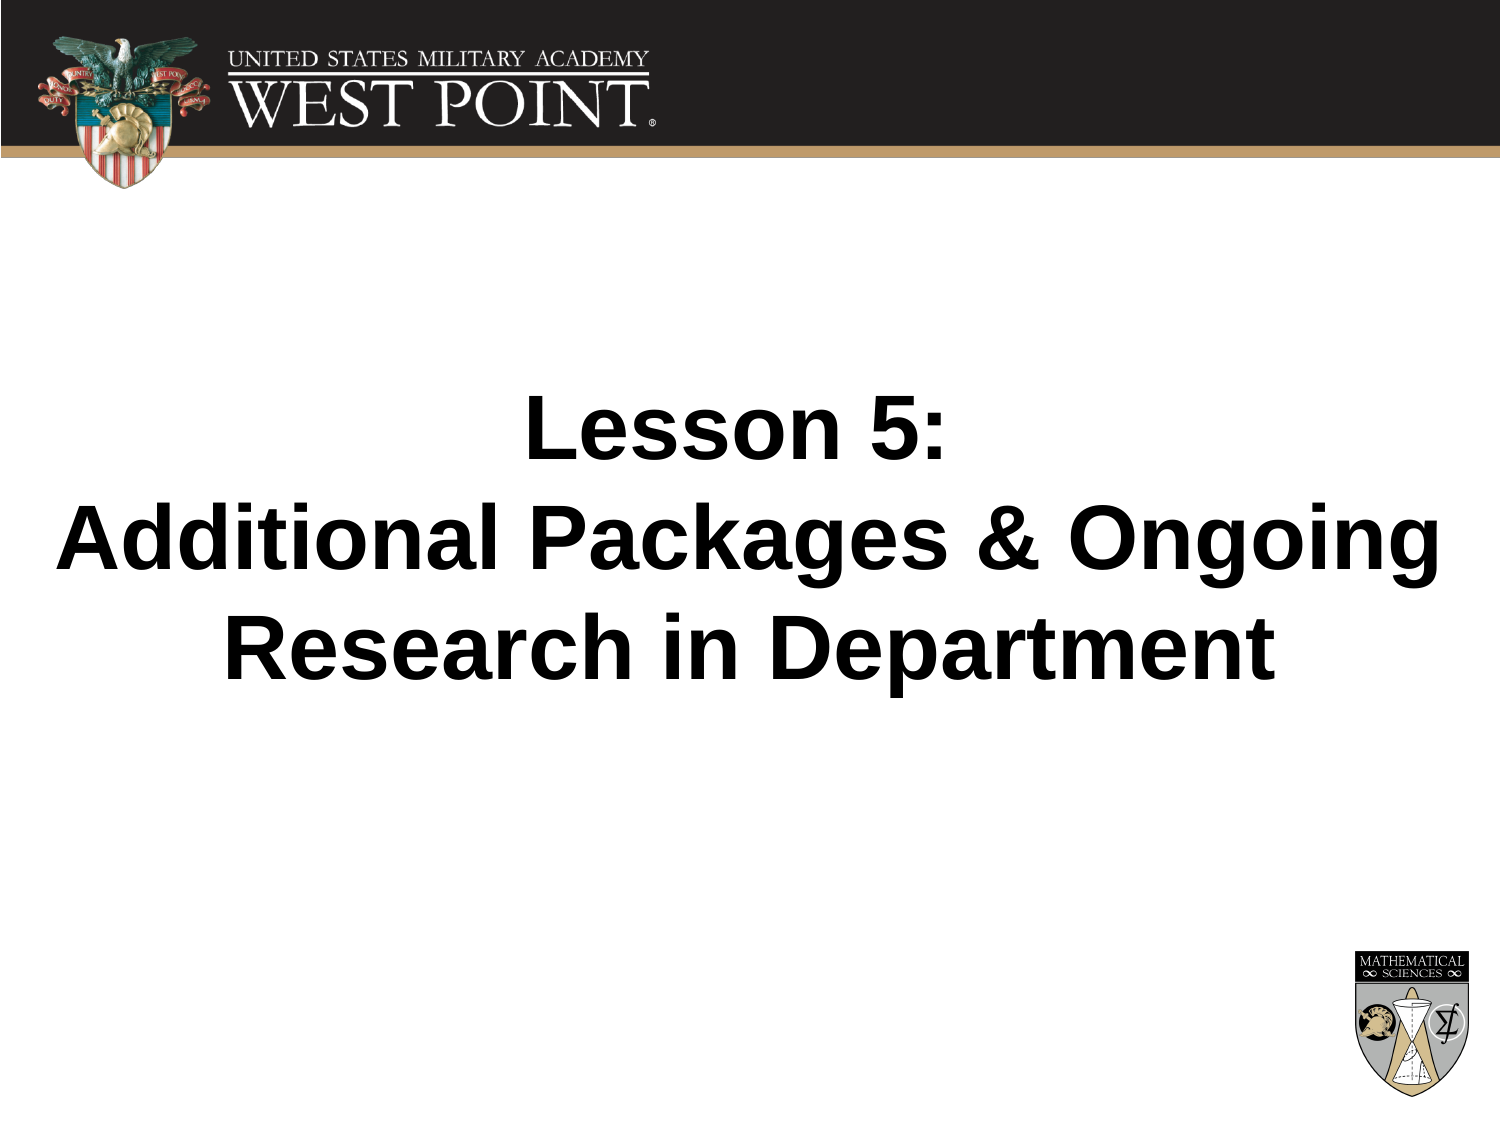

Lesson 5:
Additional Packages & Ongoing Research in Department